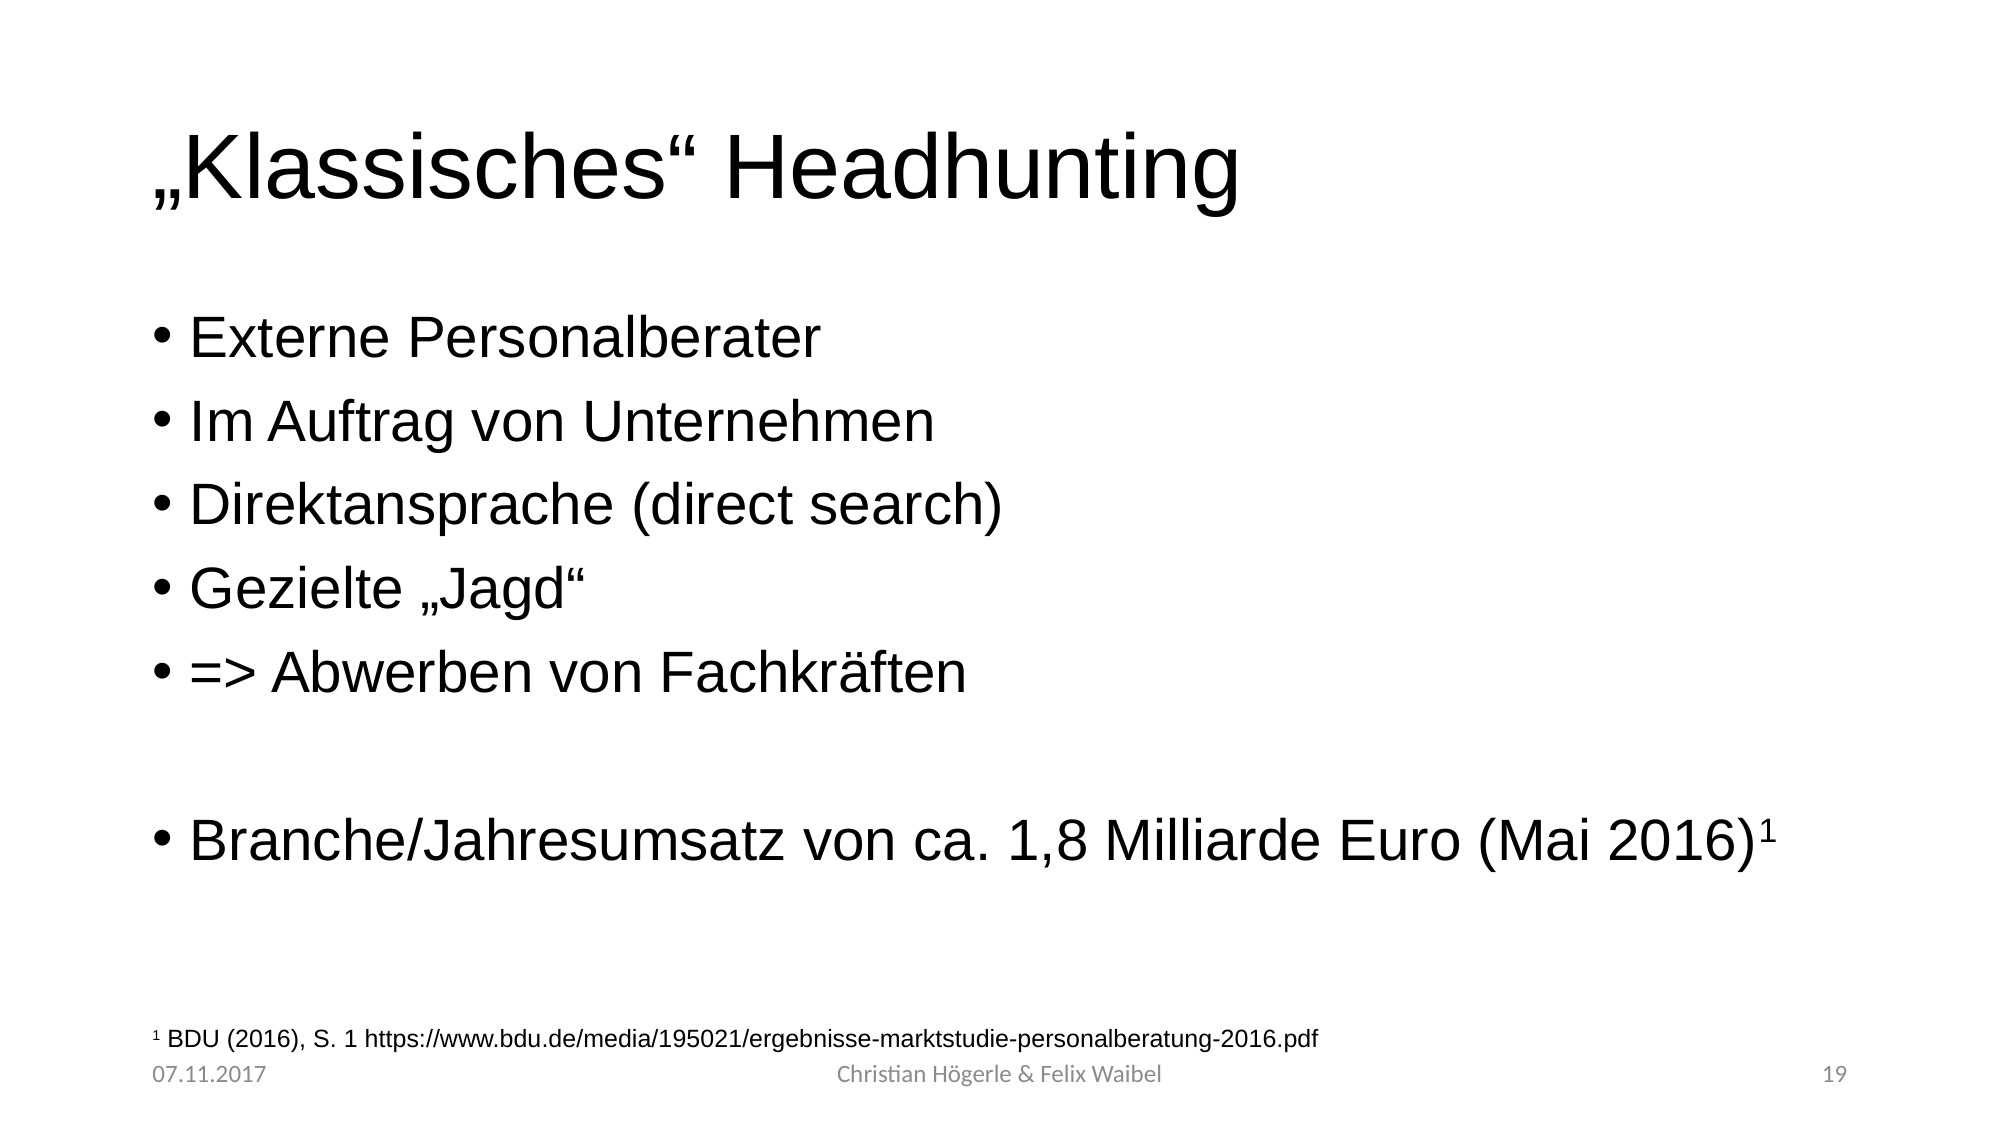

# „Klassisches“ Headhunting
Externe Personalberater
Im Auftrag von Unternehmen
Direktansprache (direct search)
Gezielte „Jagd“
=> Abwerben von Fachkräften

Branche/Jahresumsatz von ca. 1,8 Milliarde Euro (Mai 2016)1
1 BDU (2016), S. 1 https://www.bdu.de/media/195021/ergebnisse-marktstudie-personalberatung-2016.pdf
07.11.2017
Christian Högerle & Felix Waibel
19